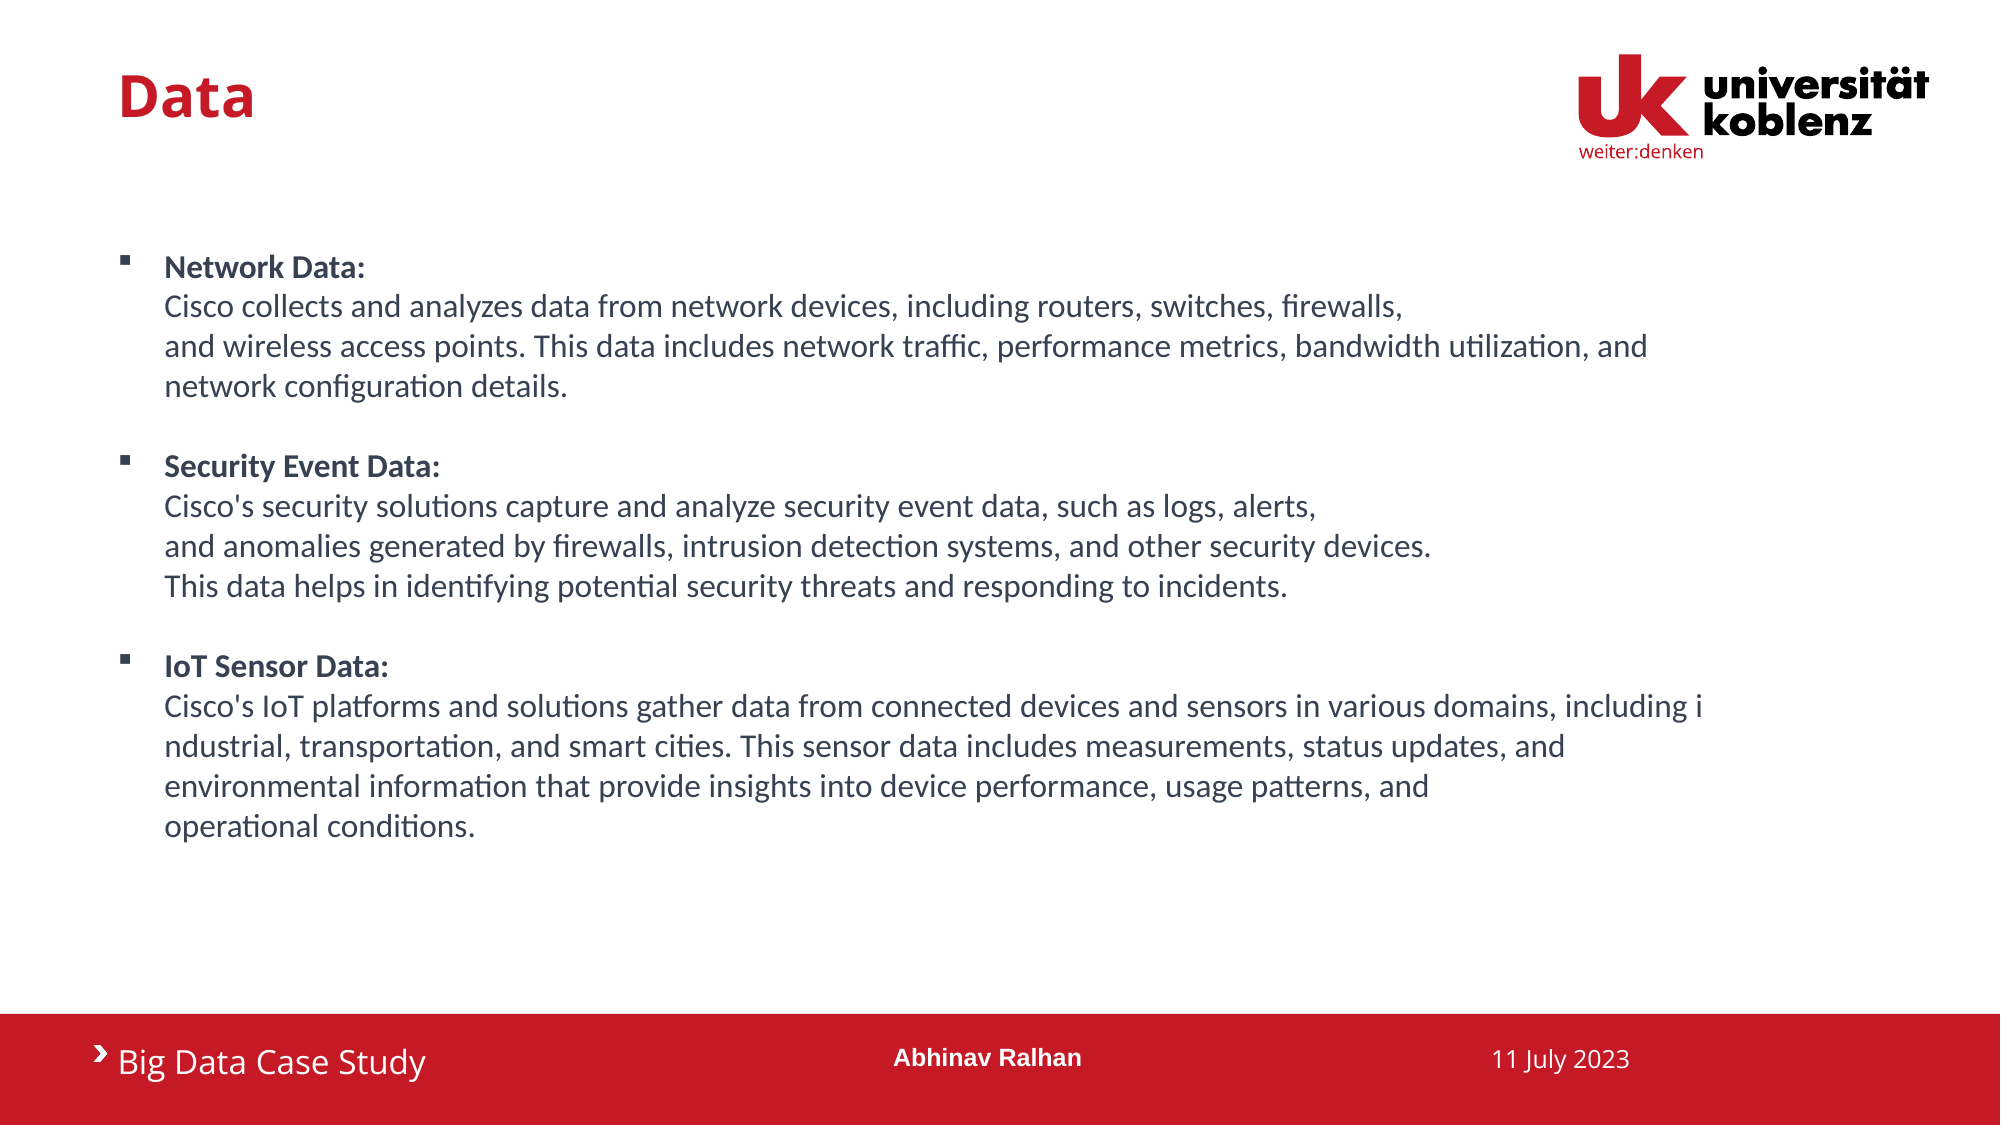

# Data
Network Data:
Cisco collects and analyzes data from network devices, including routers, switches, firewalls, and wireless access points. This data includes network traffic, performance metrics, bandwidth utilization, and network configuration details.​

Security Event Data:
Cisco's security solutions capture and analyze security event data, such as logs, alerts, and anomalies generated by firewalls, intrusion detection systems, and other security devices. This data helps in identifying potential security threats and responding to incidents.​

IoT Sensor Data: Cisco's IoT platforms and solutions gather data from connected devices and sensors in various domains, including industrial, transportation, and smart cities. This sensor data includes measurements, status updates, and environmental information that provide insights into device performance, usage patterns, and operational conditions.